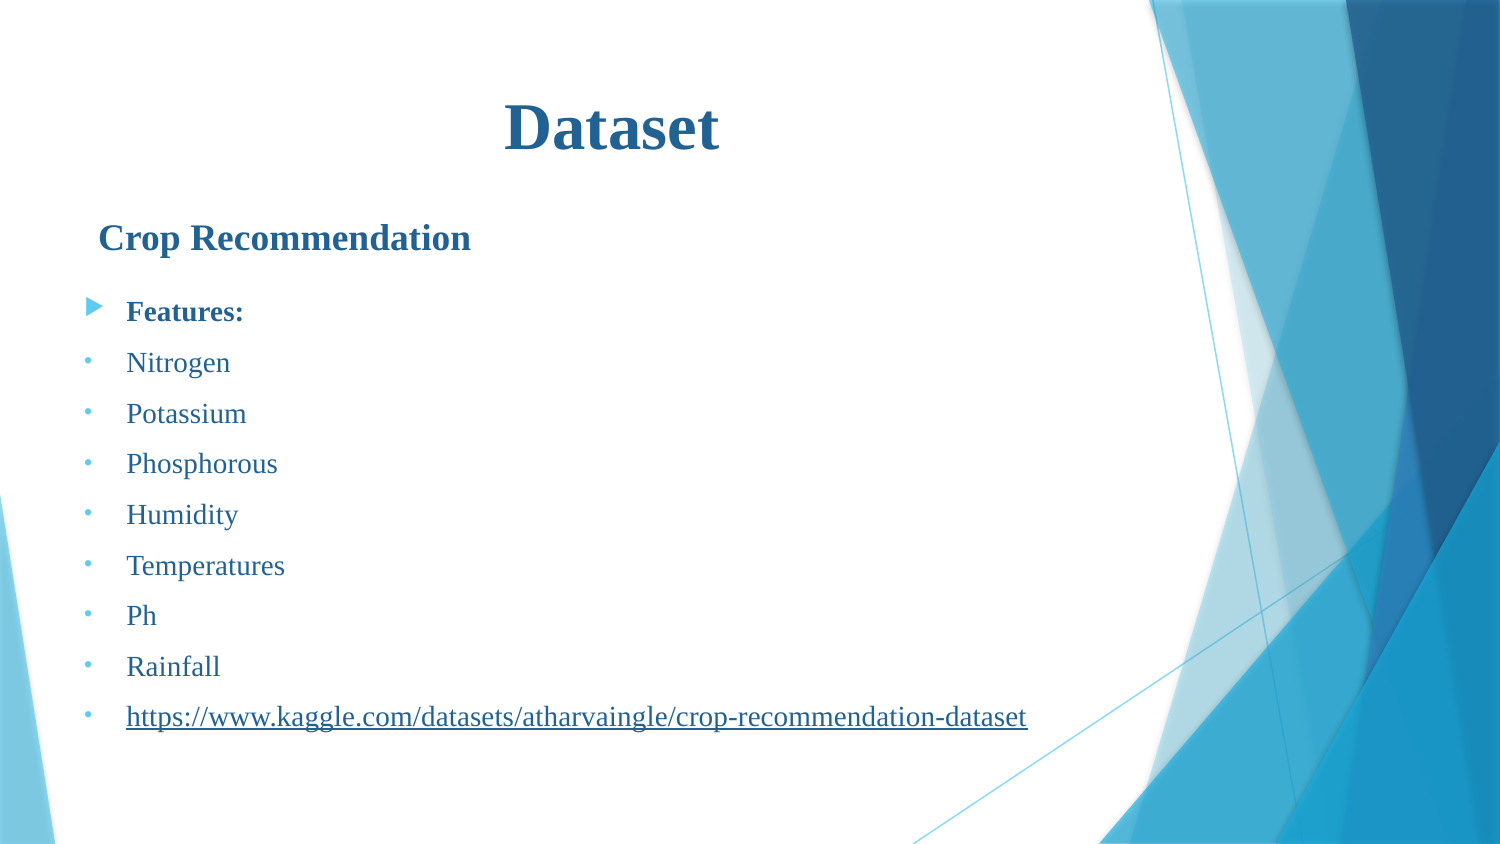

# Dataset
Crop Recommendation
Features:
Nitrogen
Potassium
Phosphorous
Humidity
Temperatures
Ph
Rainfall
https://www.kaggle.com/datasets/atharvaingle/crop-recommendation-dataset